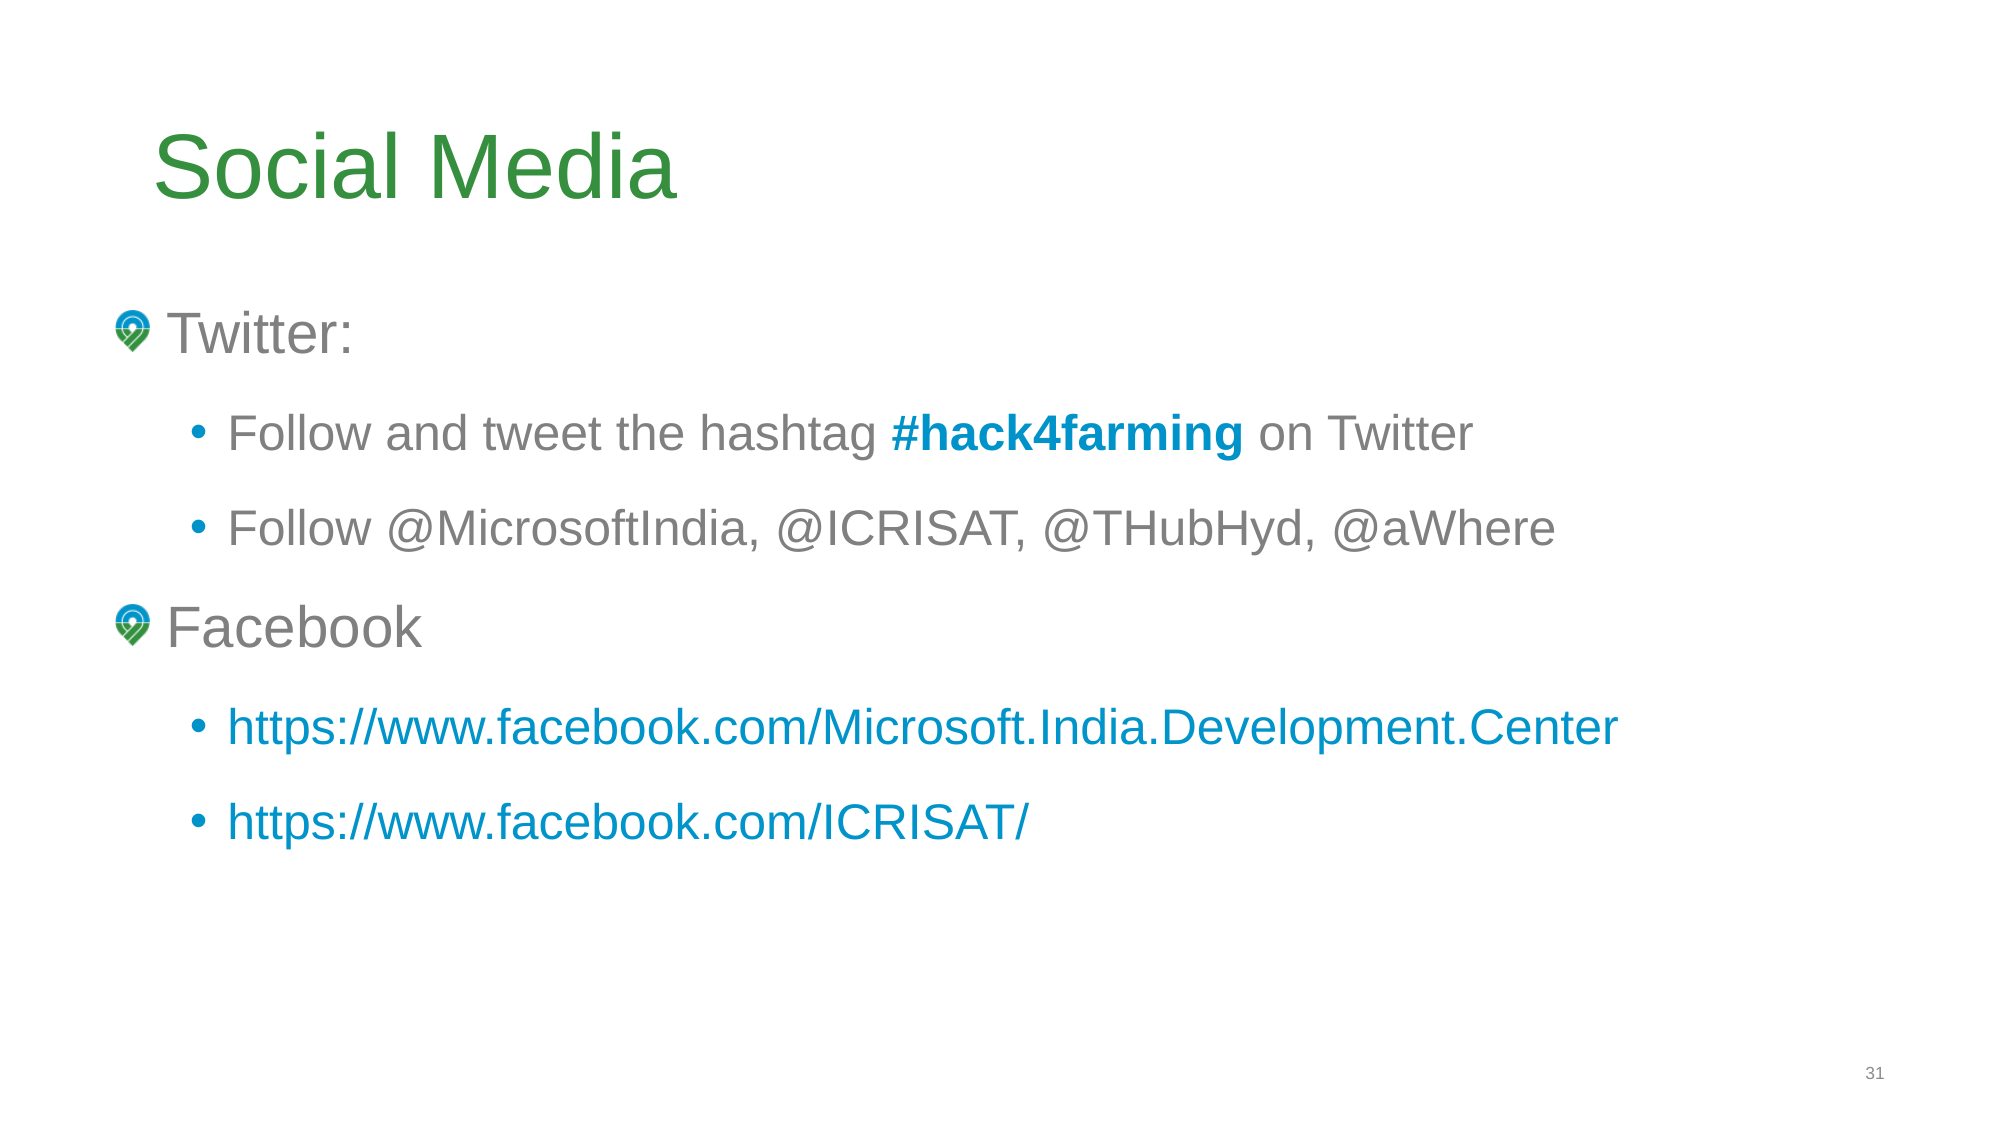

# Social Media
Twitter:
Follow and tweet the hashtag #hack4farming on Twitter
Follow @MicrosoftIndia, @ICRISAT, @THubHyd, @aWhere
Facebook
https://www.facebook.com/Microsoft.India.Development.Center
https://www.facebook.com/ICRISAT/
31